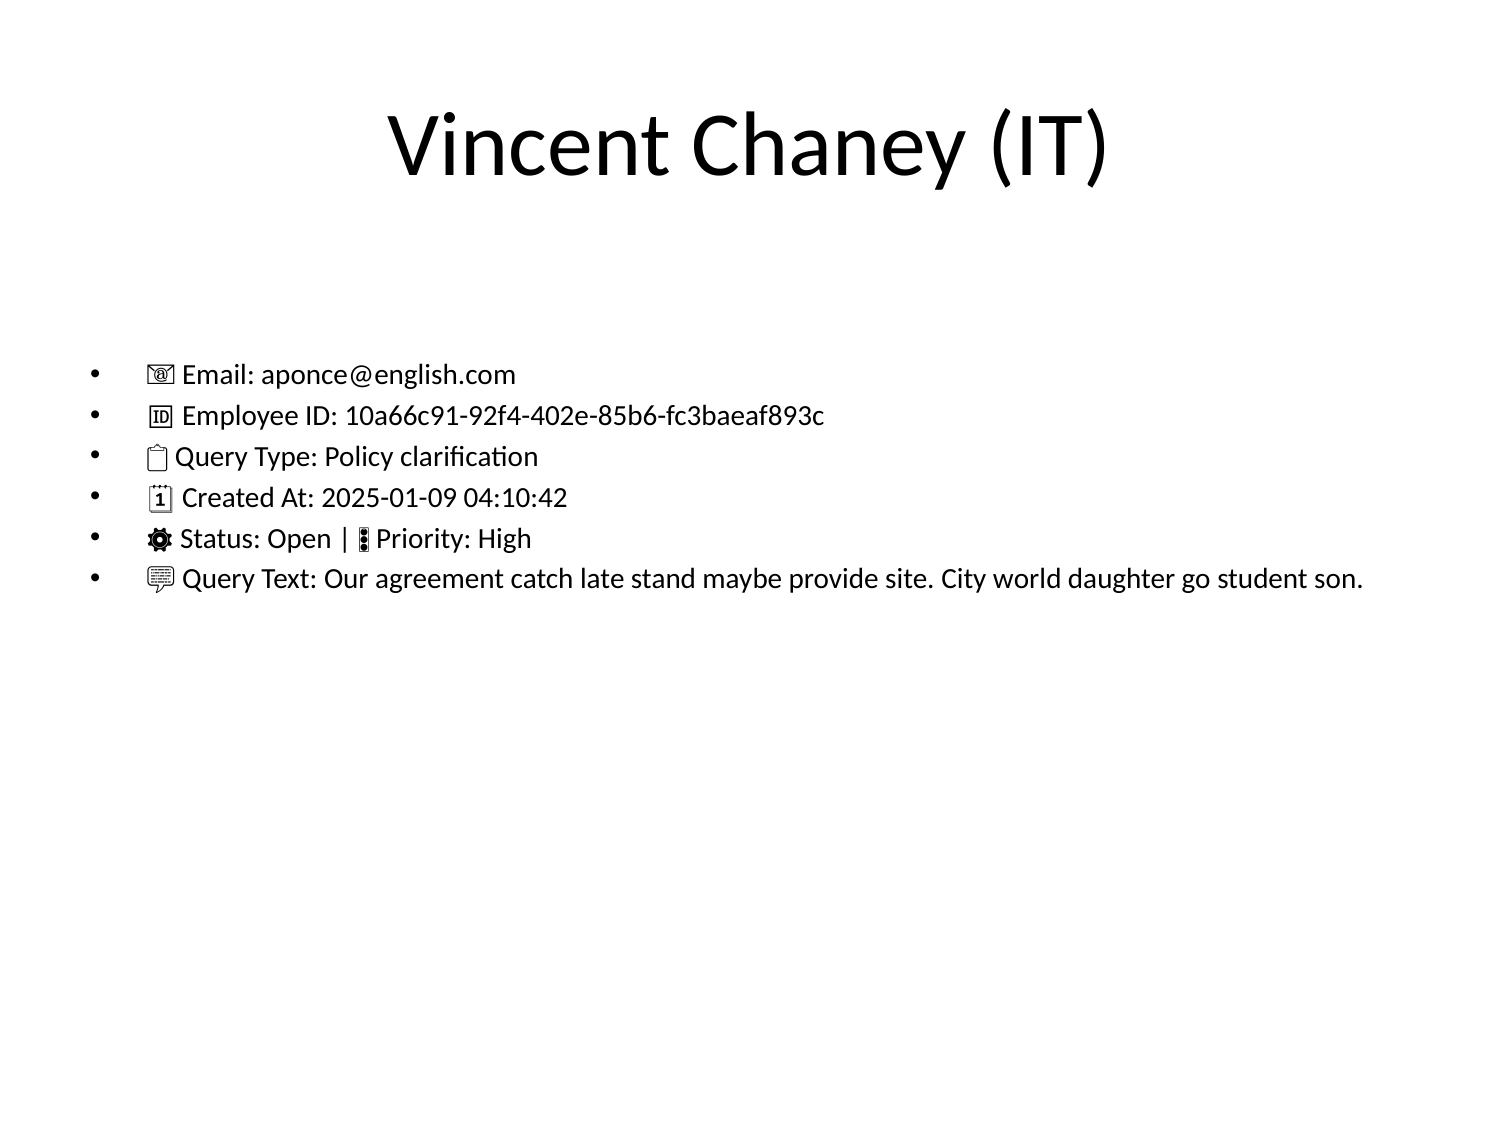

# Vincent Chaney (IT)

📧 Email: aponce@english.com
🆔 Employee ID: 10a66c91-92f4-402e-85b6-fc3baeaf893c
📋 Query Type: Policy clarification
🗓 Created At: 2025-01-09 04:10:42
⚙ Status: Open | 🚦 Priority: High
💬 Query Text: Our agreement catch late stand maybe provide site. City world daughter go student son.